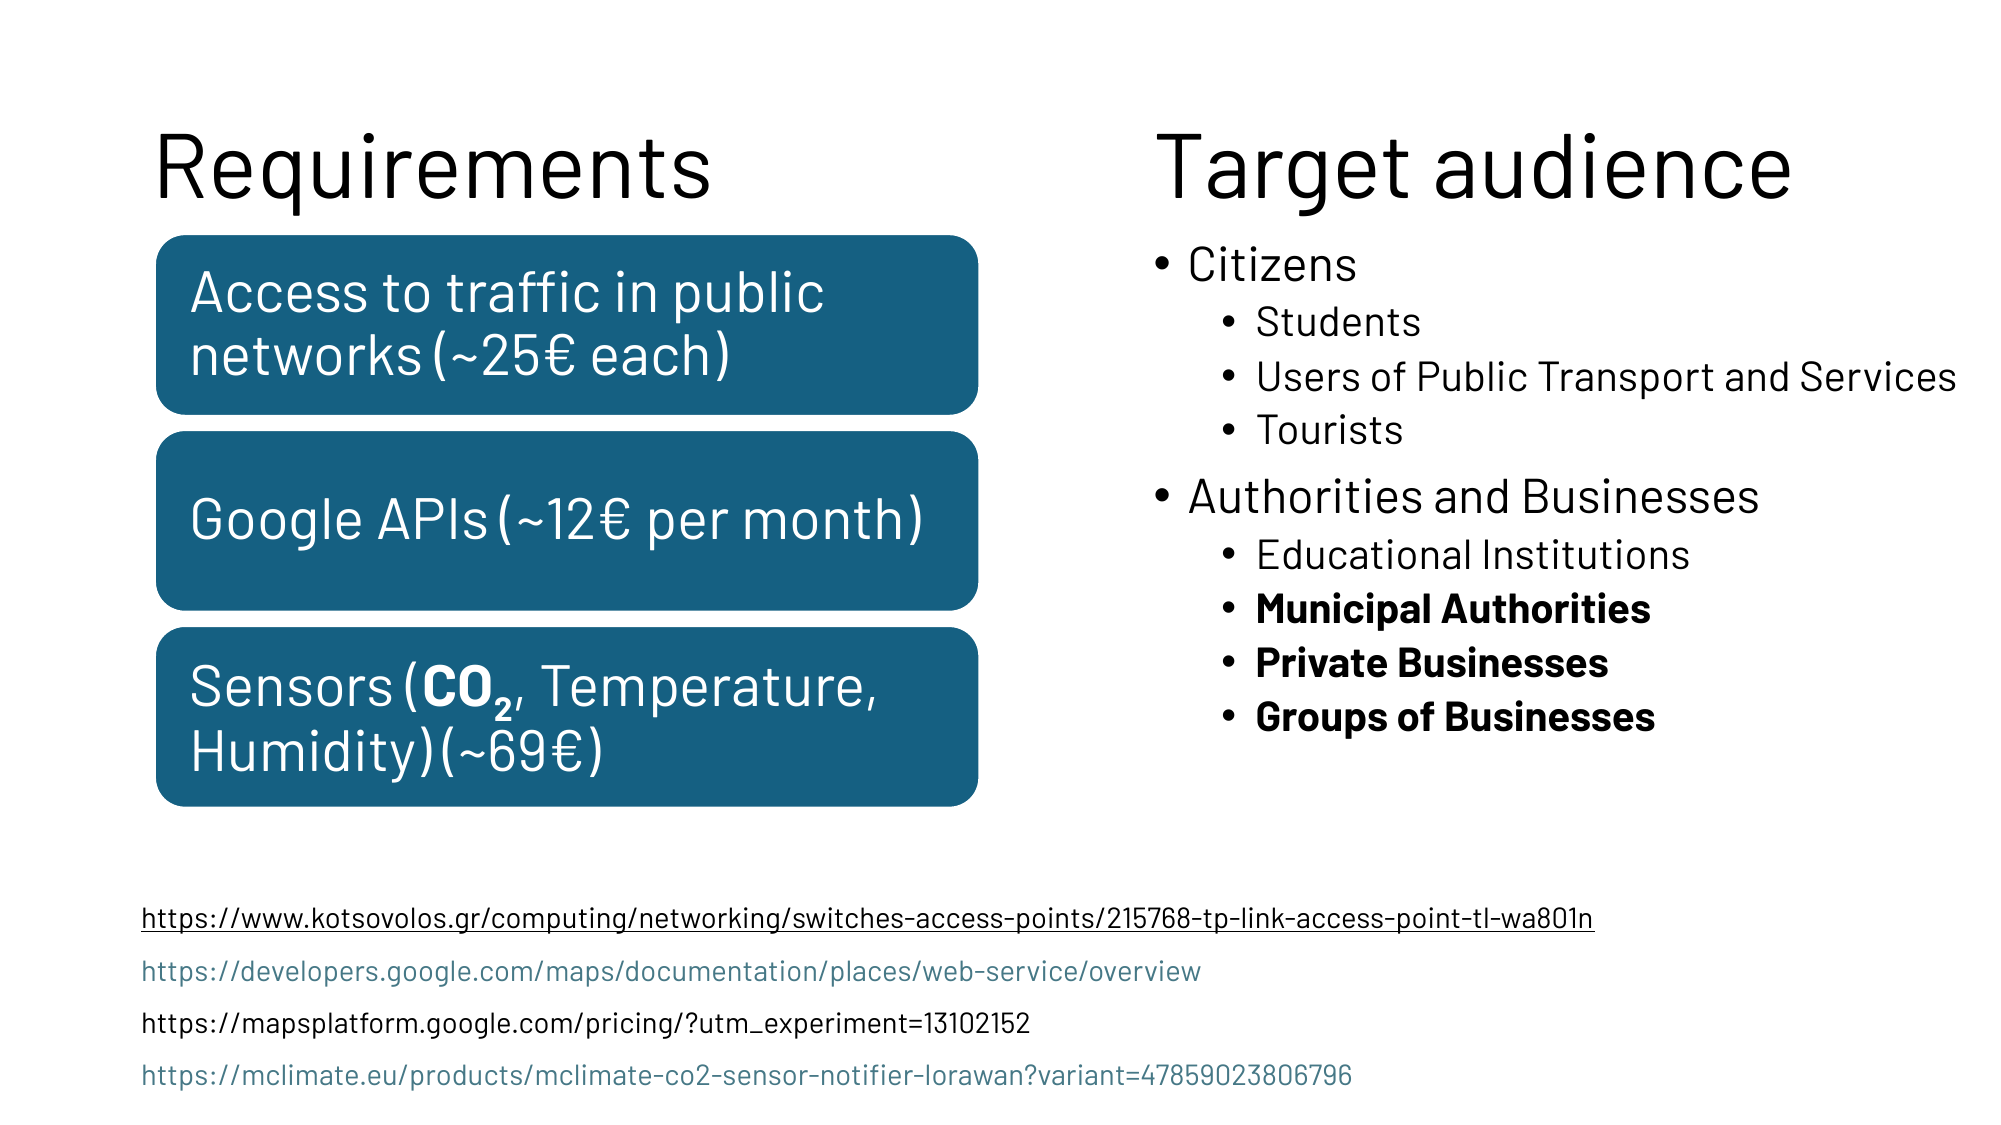

# Requirements
Target audience
Access to traffic in public networks (~25€ each)
Google APIs (~12€ per month)
Sensors (CO2, Temperature, Humidity) (~69€)
Citizens
Students
Users of Public Transport and Services
Tourists
Authorities and Businesses
Educational Institutions
Municipal Authorities
Private Businesses
Groups of Businesses

https://www.kotsovolos.gr/computing/networking/switches-access-points/215768-tp-link-access-point-tl-wa801n
https://developers.google.com/maps/documentation/places/web-service/overview
https://mapsplatform.google.com/pricing/?utm_experiment=13102152
https://mclimate.eu/products/mclimate-co2-sensor-notifier-lorawan?variant=47859023806796